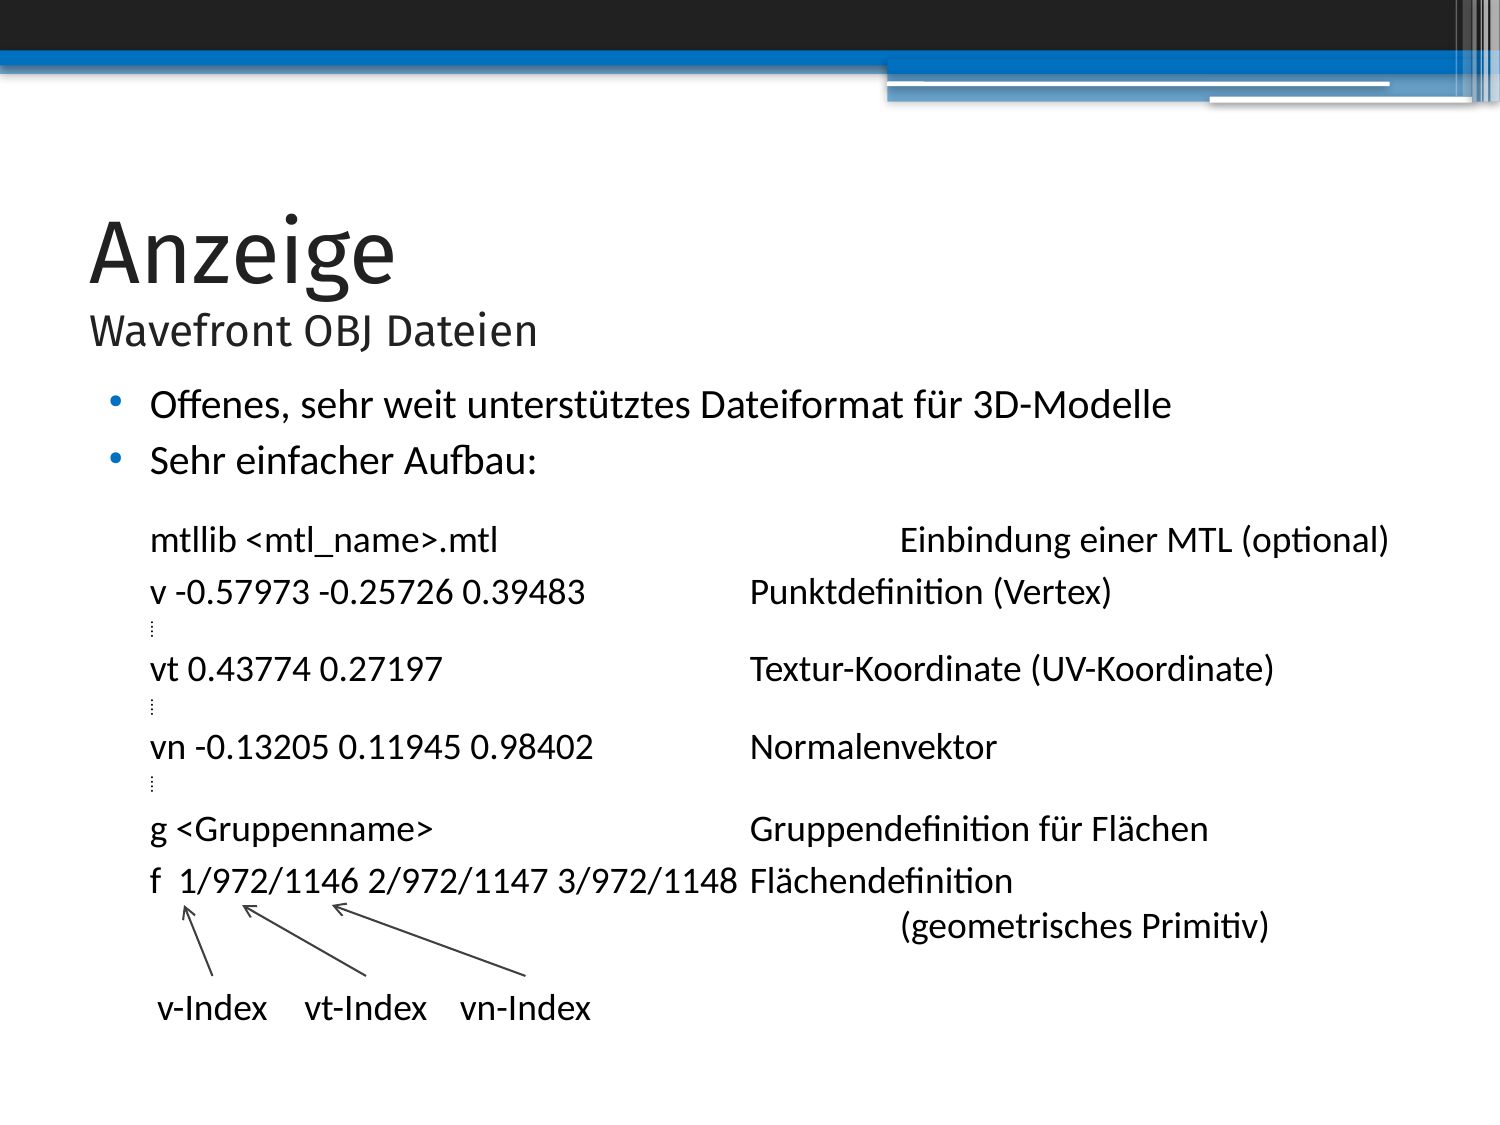

# Anzeige Wavefront OBJ Dateien
Offenes, sehr weit unterstütztes Dateiformat für 3D-Modelle
Sehr einfacher Aufbau:

mtllib <mtl_name>.mtl			Einbindung einer MTL (optional)
v -0.57973 -0.25726 0.39483		Punktdefinition (Vertex)
⁞
vt 0.43774 0.27197			Textur-Koordinate (UV-Koordinate)
⁞
vn -0.13205 0.11945 0.98402		Normalenvektor
⁞
g <Gruppenname>			Gruppendefinition für Flächen
f  1/972/1146 2/972/1147 3/972/1148	Flächendefinition
					(geometrisches Primitiv)
v-Index
vt-Index
vn-Index